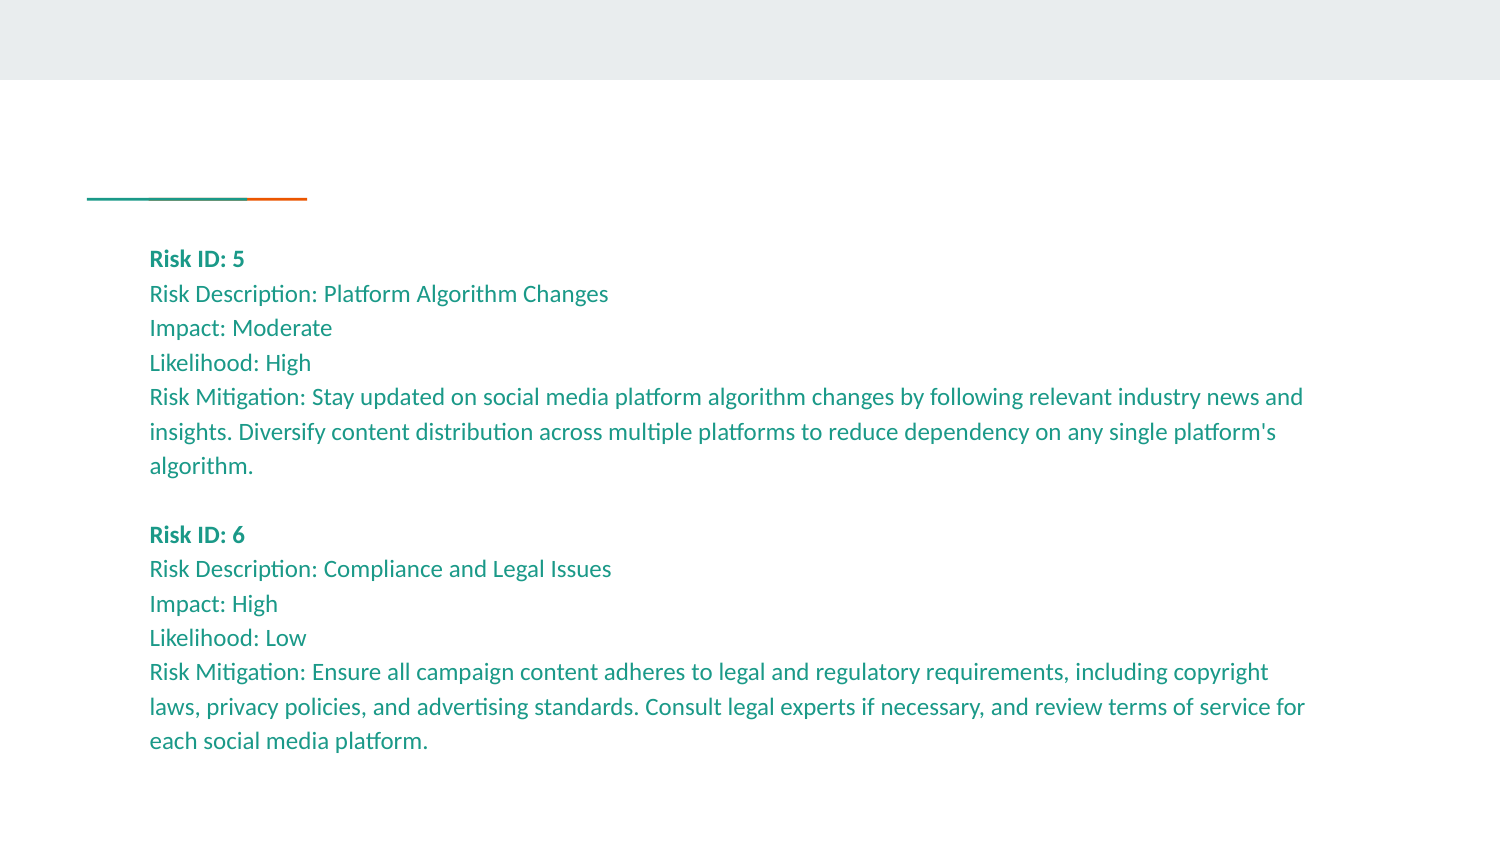

Risk ID: 5
Risk Description: Platform Algorithm Changes
Impact: Moderate
Likelihood: High
Risk Mitigation: Stay updated on social media platform algorithm changes by following relevant industry news and insights. Diversify content distribution across multiple platforms to reduce dependency on any single platform's algorithm.

Risk ID: 6
Risk Description: Compliance and Legal Issues
Impact: High
Likelihood: Low
Risk Mitigation: Ensure all campaign content adheres to legal and regulatory requirements, including copyright laws, privacy policies, and advertising standards. Consult legal experts if necessary, and review terms of service for each social media platform.